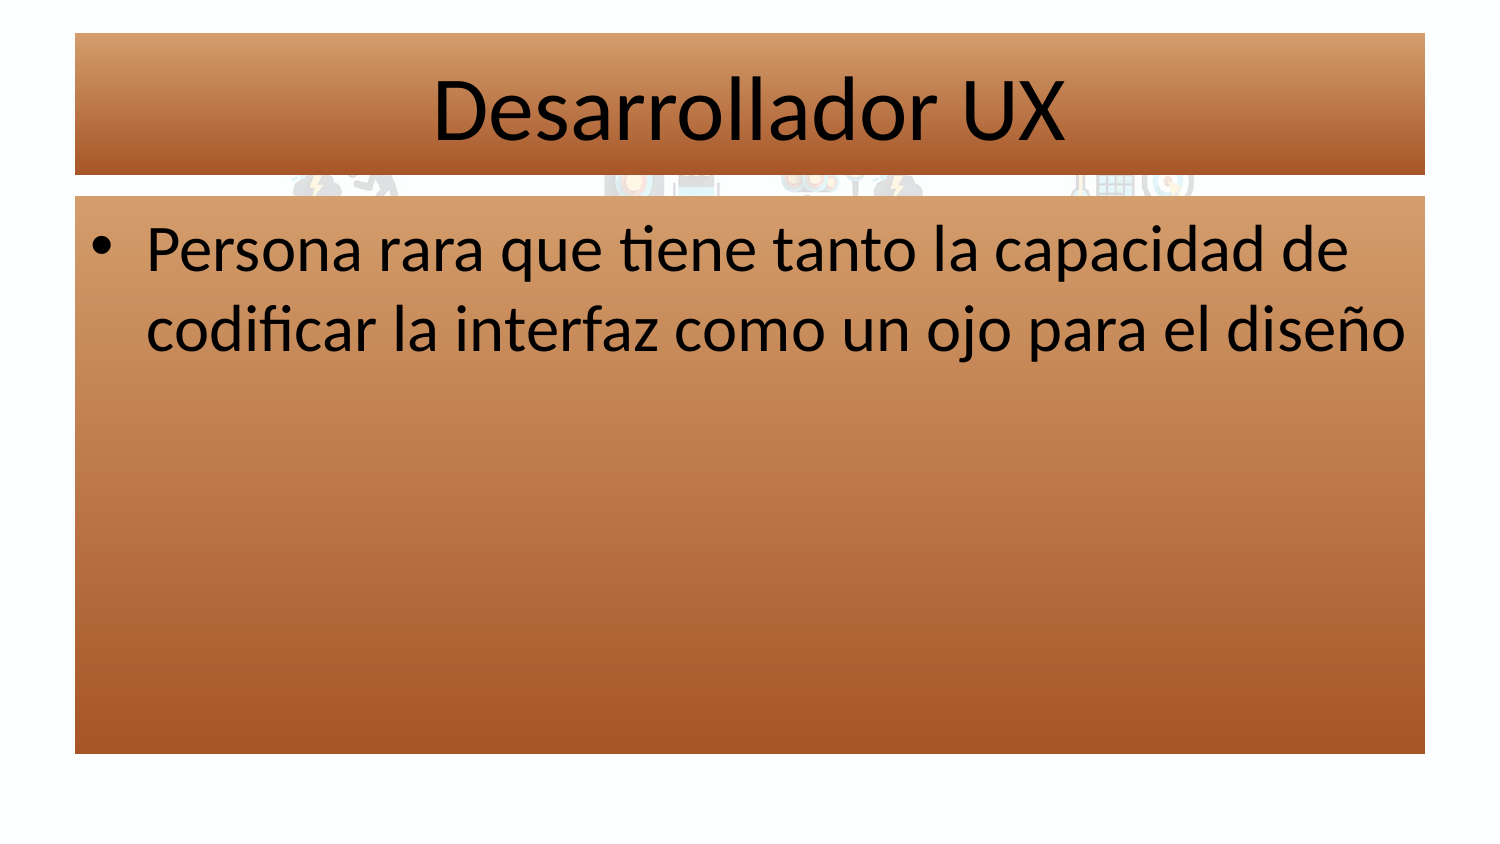

# Desarrollador UX
Persona rara que tiene tanto la capacidad de codificar la interfaz como un ojo para el diseño